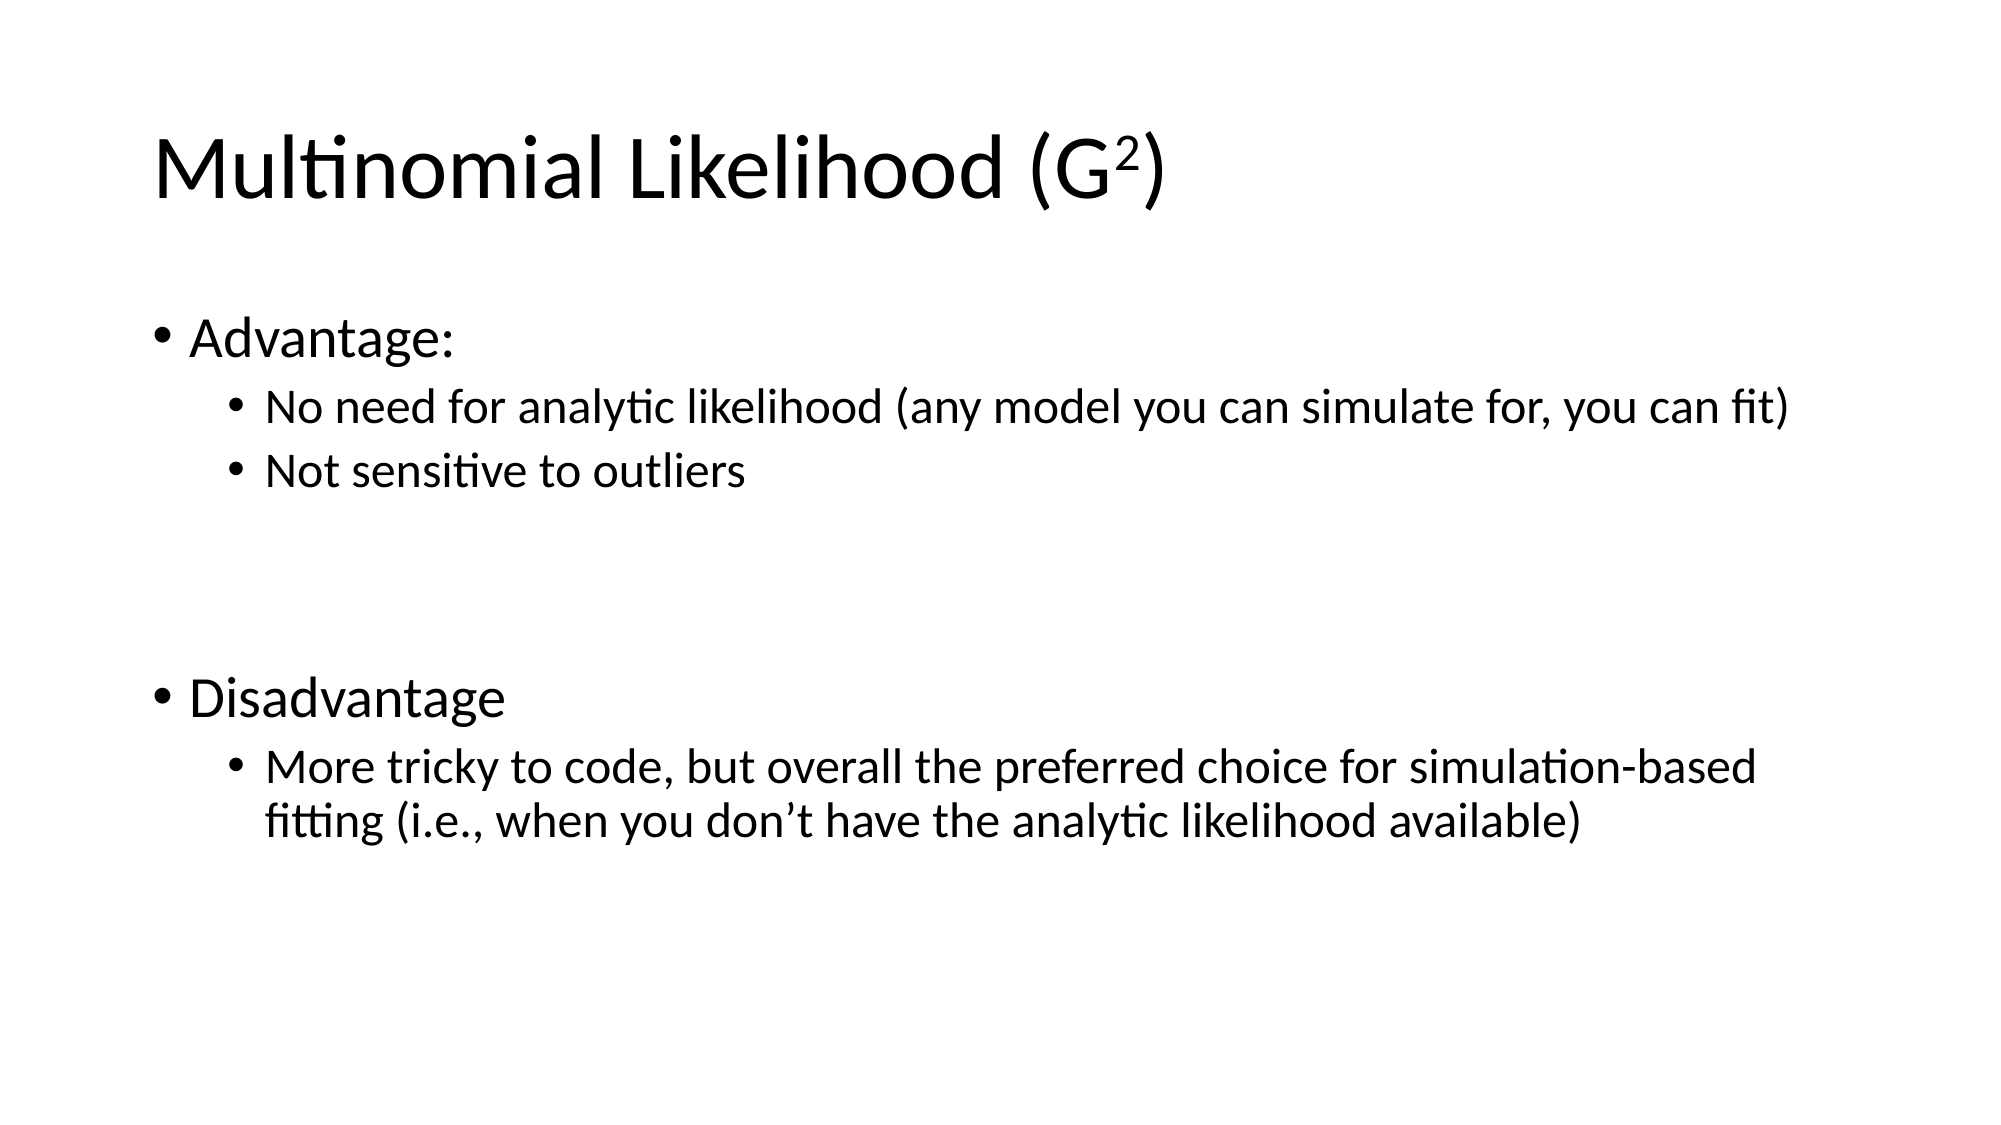

# Multinomial Likelihood (G2)
Advantage:
No need for analytic likelihood (any model you can simulate for, you can fit)
Not sensitive to outliers

Disadvantage
More tricky to code, but overall the preferred choice for simulation-based fitting (i.e., when you don’t have the analytic likelihood available)